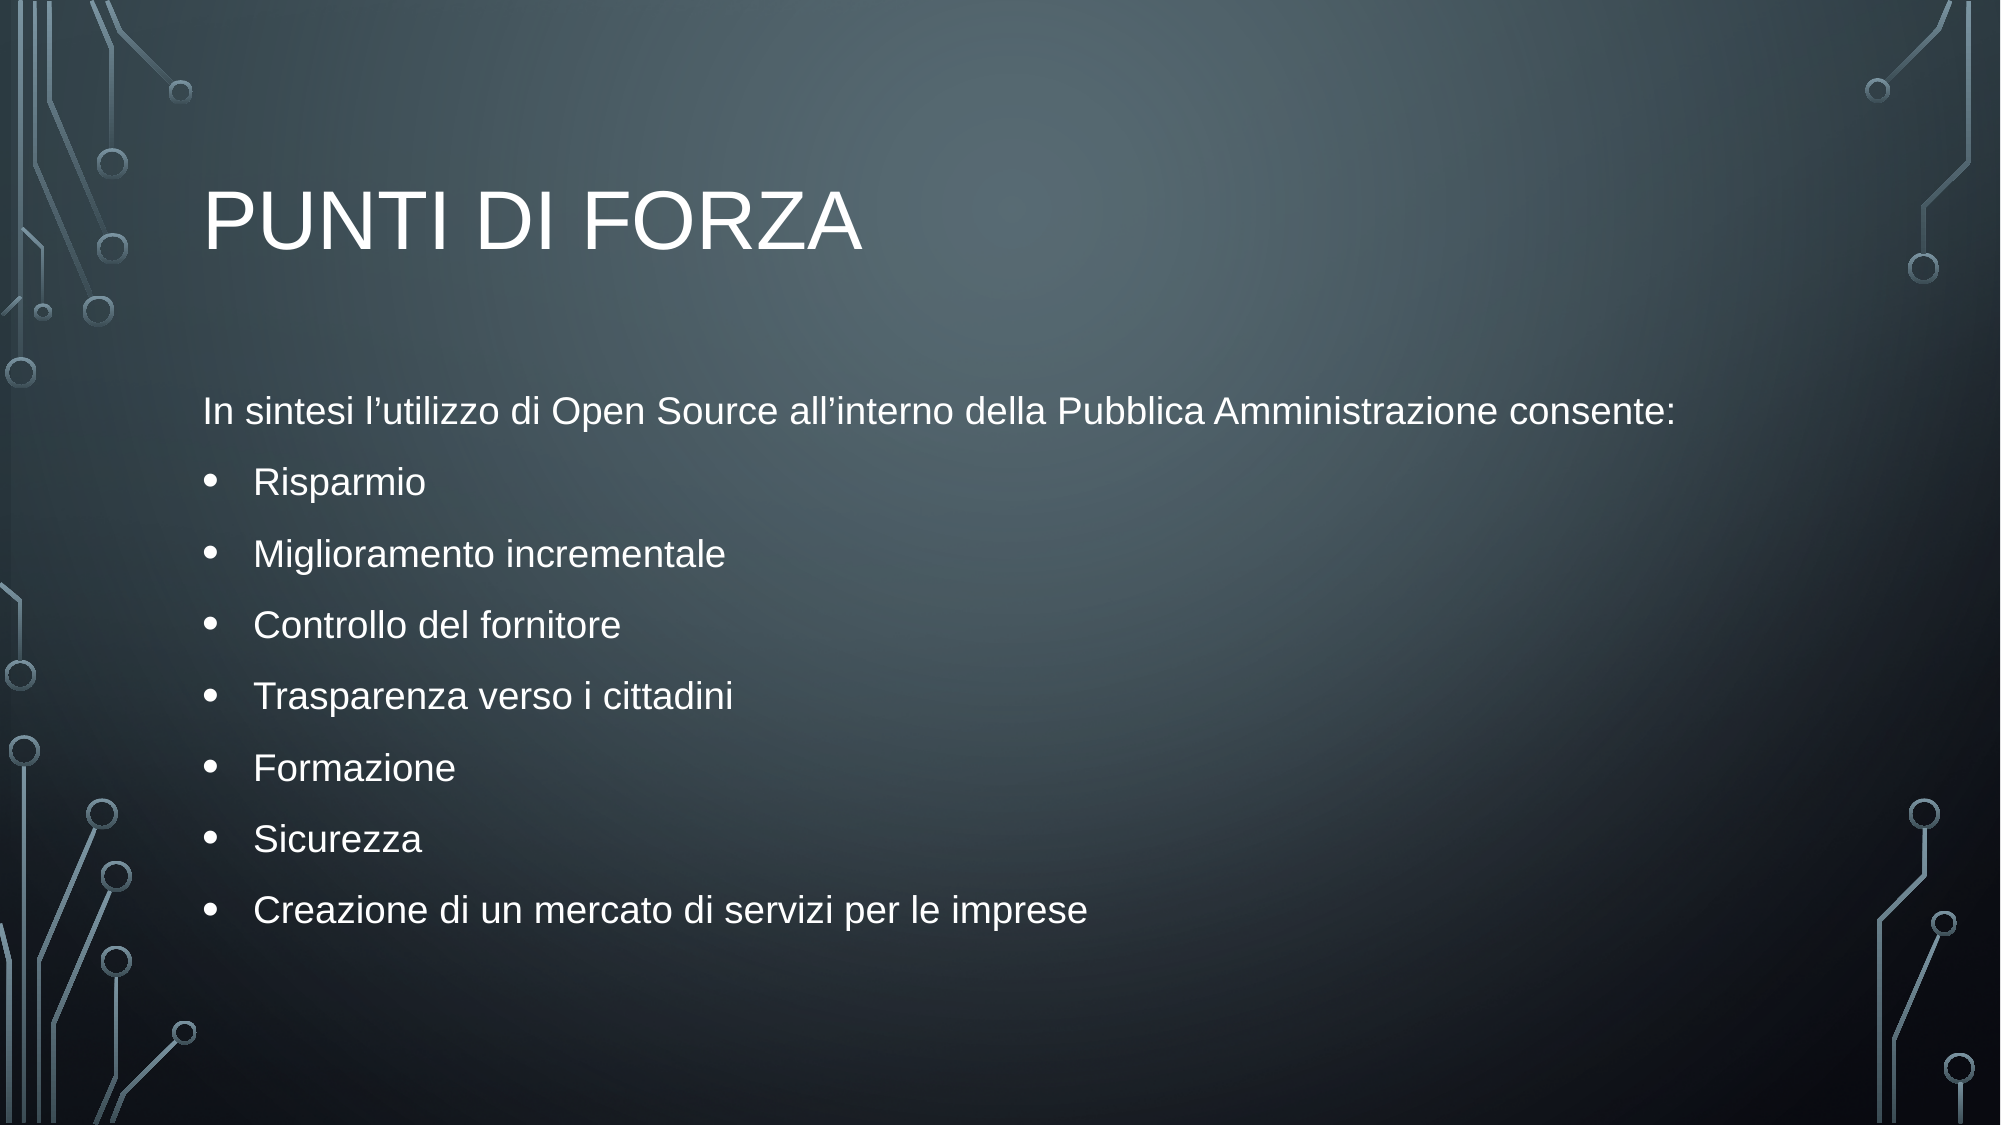

# Punti di forza
In sintesi l’utilizzo di Open Source all’interno della Pubblica Amministrazione consente:
Risparmio
Miglioramento incrementale
Controllo del fornitore
Trasparenza verso i cittadini
Formazione
Sicurezza
Creazione di un mercato di servizi per le imprese